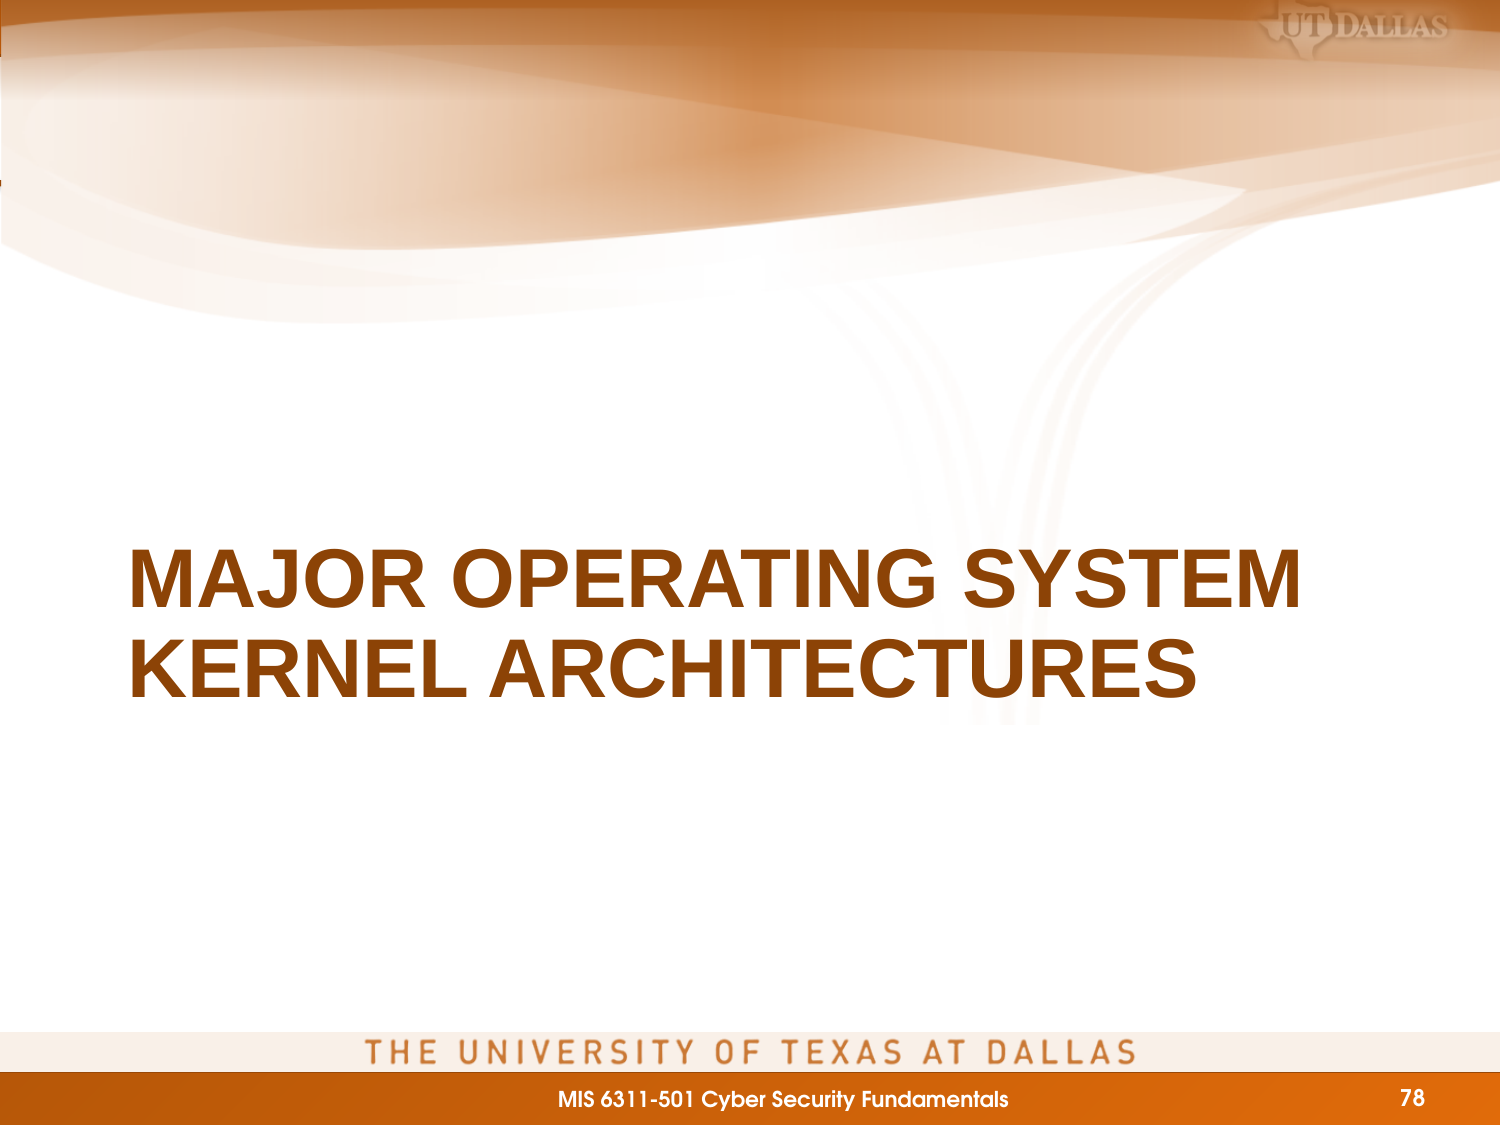

# Major Operating System Kernel Architectures

78